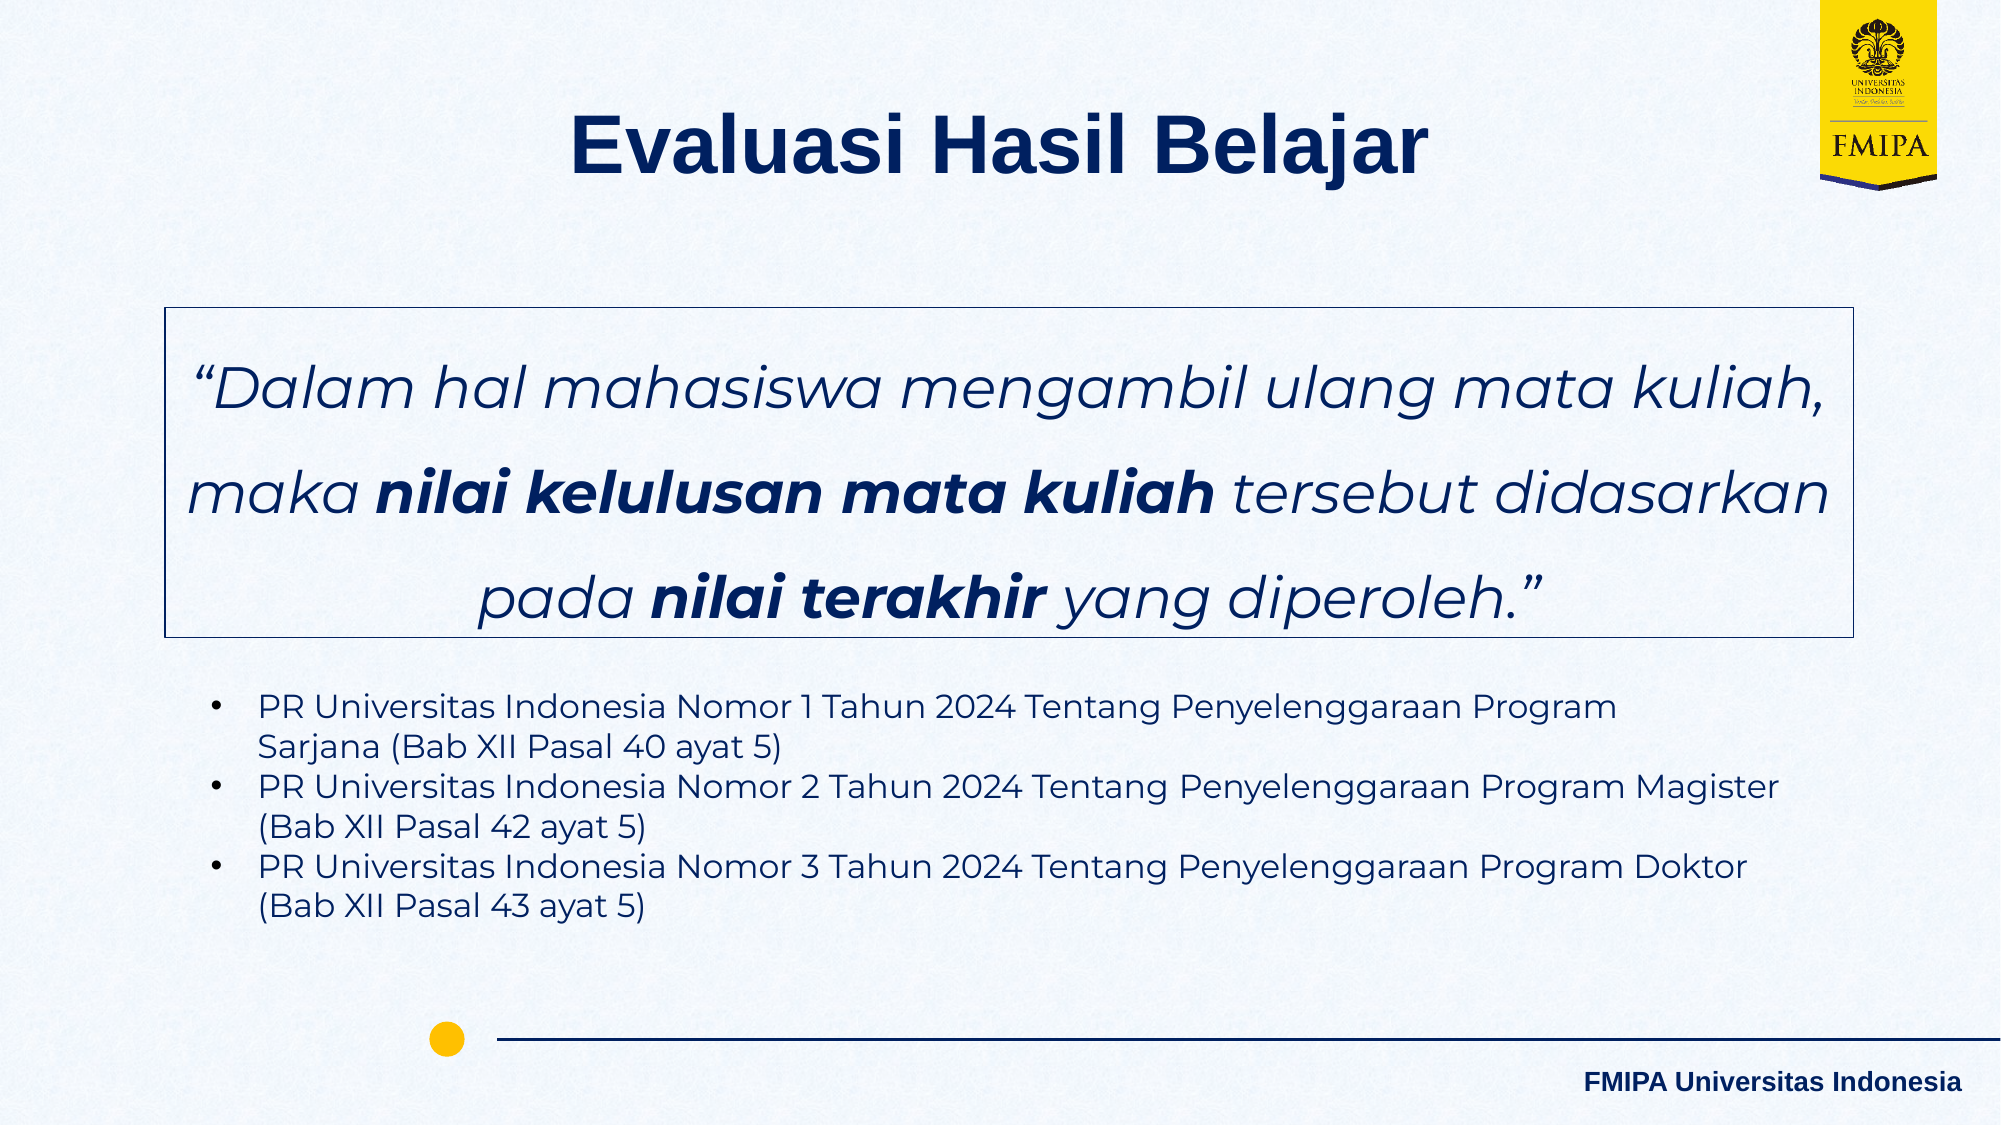

Evaluasi Hasil Belajar
“Dalam hal mahasiswa mengambil ulang mata kuliah, maka nilai kelulusan mata kuliah tersebut didasarkan pada nilai terakhir yang diperoleh.”
PR Universitas Indonesia Nomor 1 Tahun 2024 Tentang Penyelenggaraan Program Sarjana (Bab XII Pasal 40 ayat 5)
PR Universitas Indonesia Nomor 2 Tahun 2024 Tentang Penyelenggaraan Program Magister (Bab XII Pasal 42 ayat 5)
PR Universitas Indonesia Nomor 3 Tahun 2024 Tentang Penyelenggaraan Program Doktor (Bab XII Pasal 43 ayat 5)